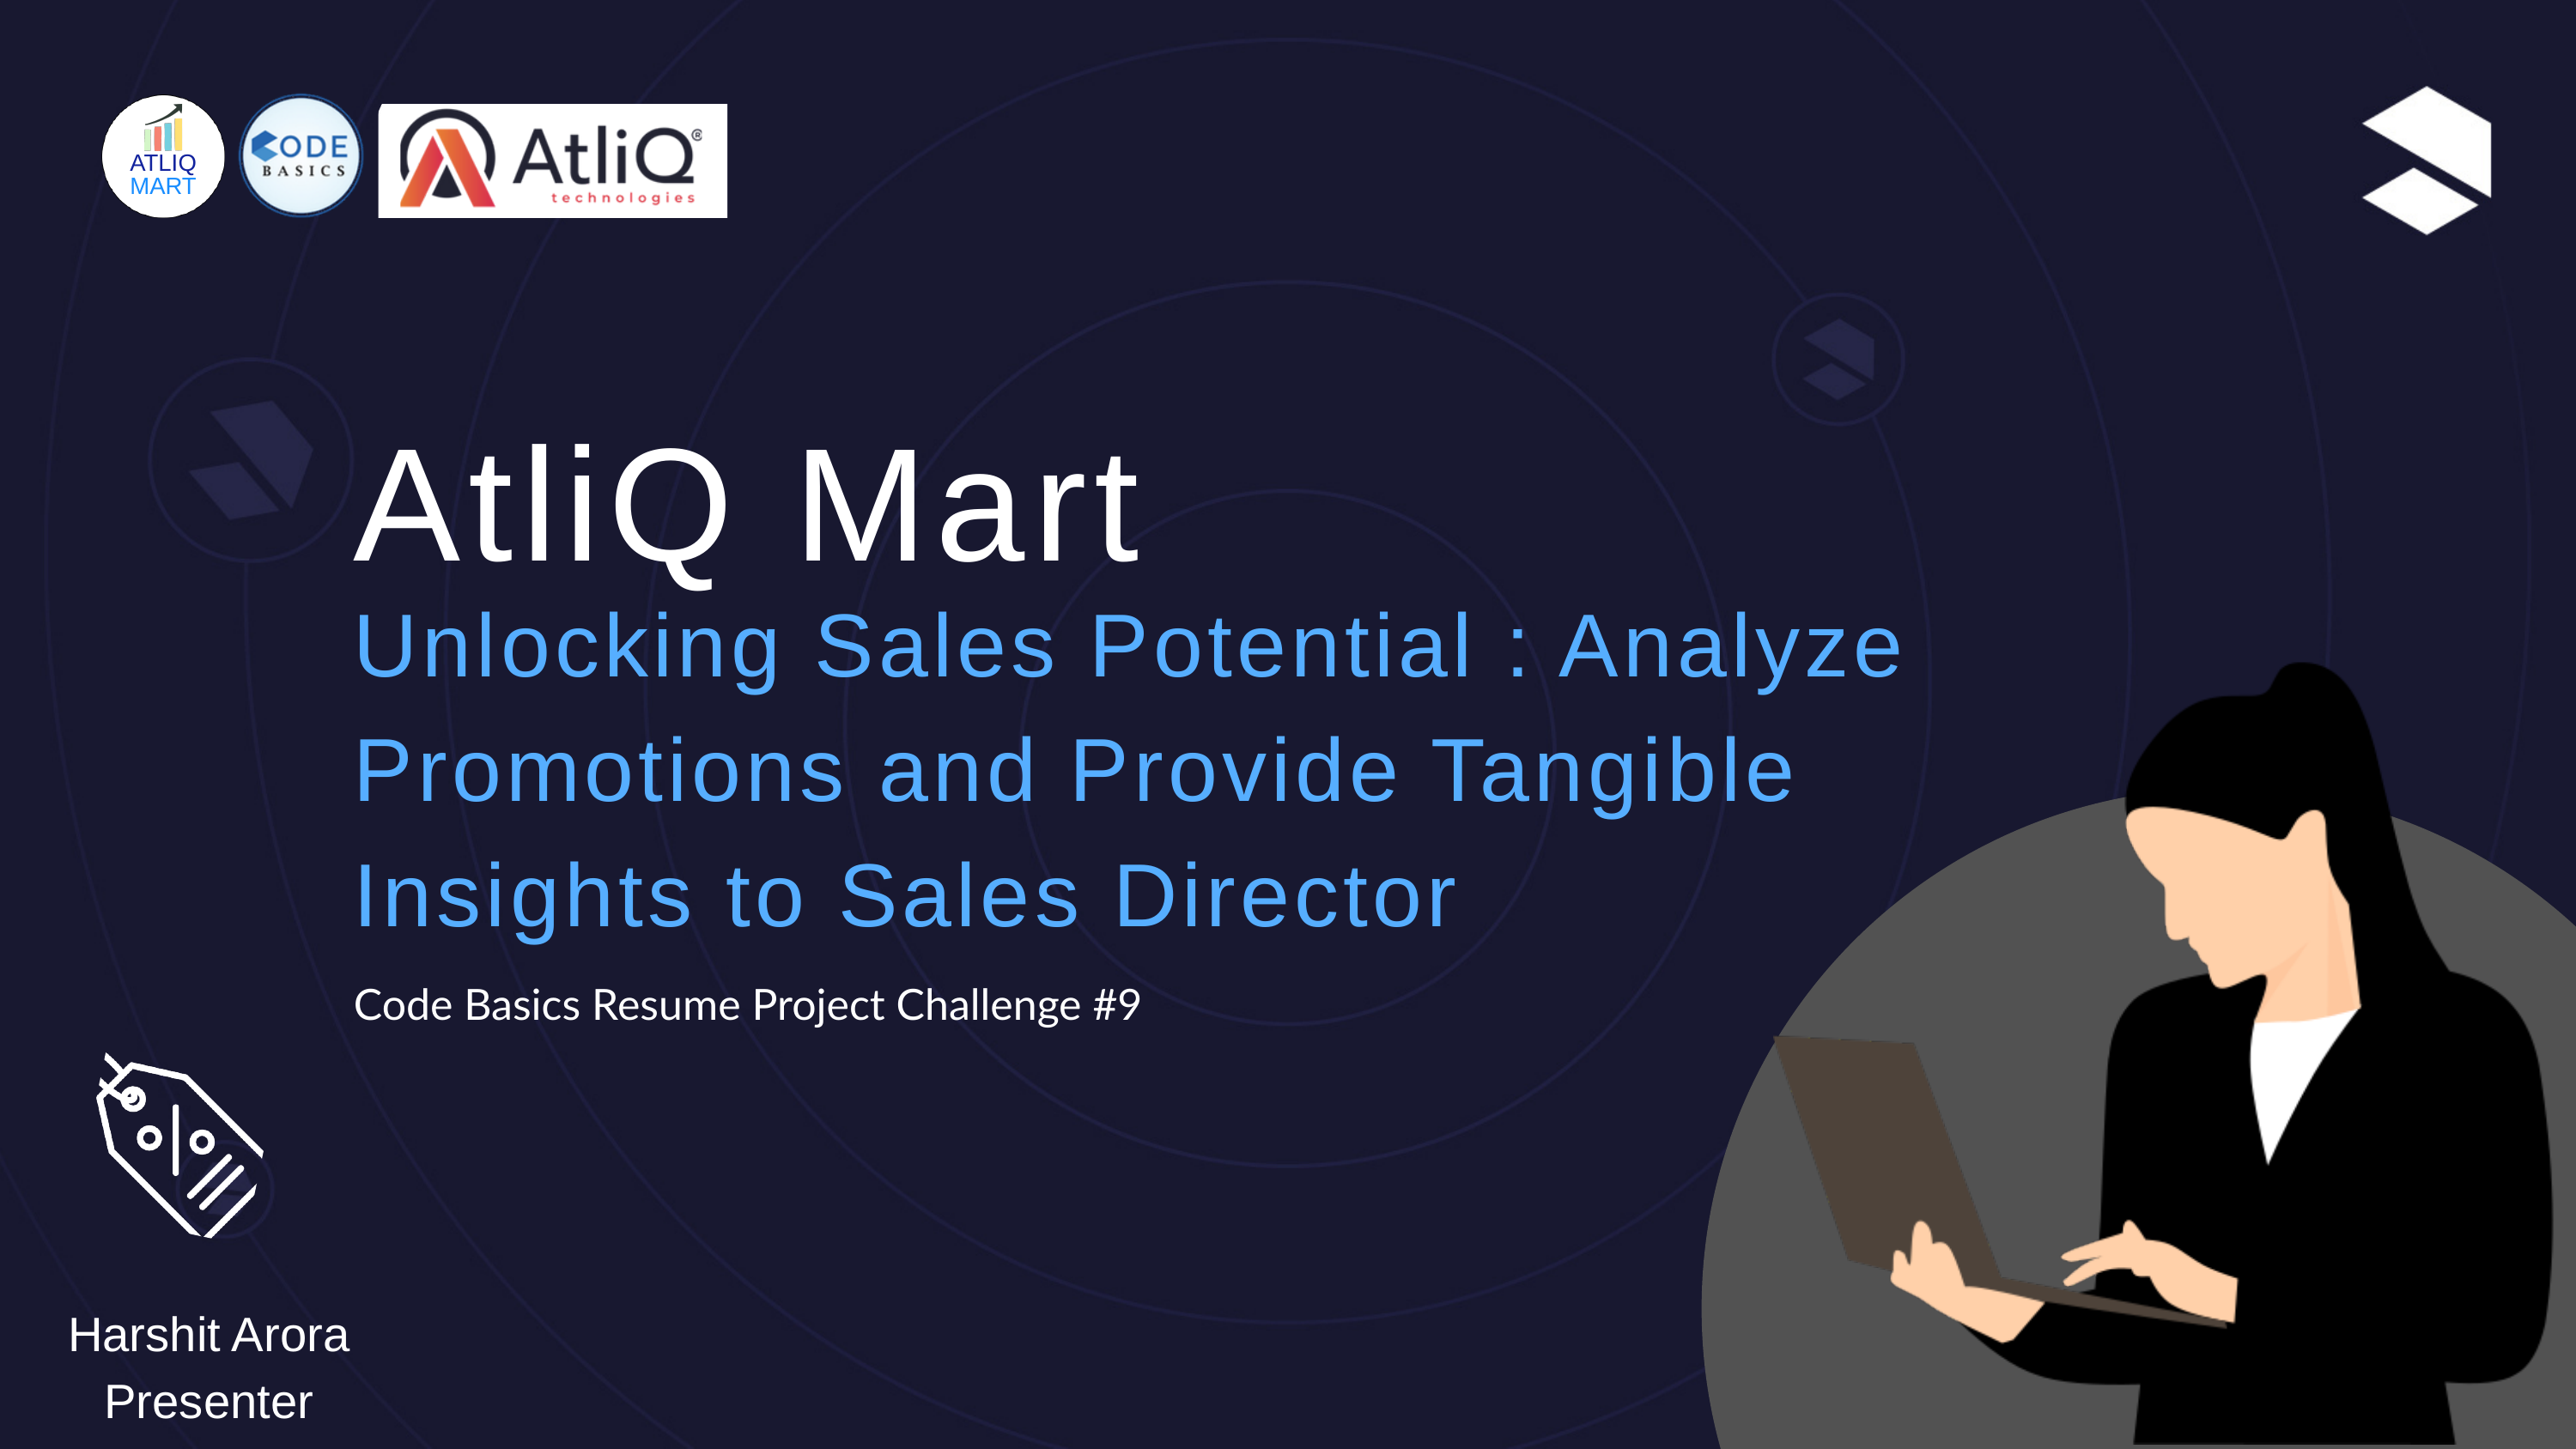

ATLIQ

MART
AtliQ Mart
Unlocking Sales Potential : Analyze Promotions and Provide Tangible Insights to Sales Director

Code Basics Resume Project Challenge #9

Harshit Arora
Presenter